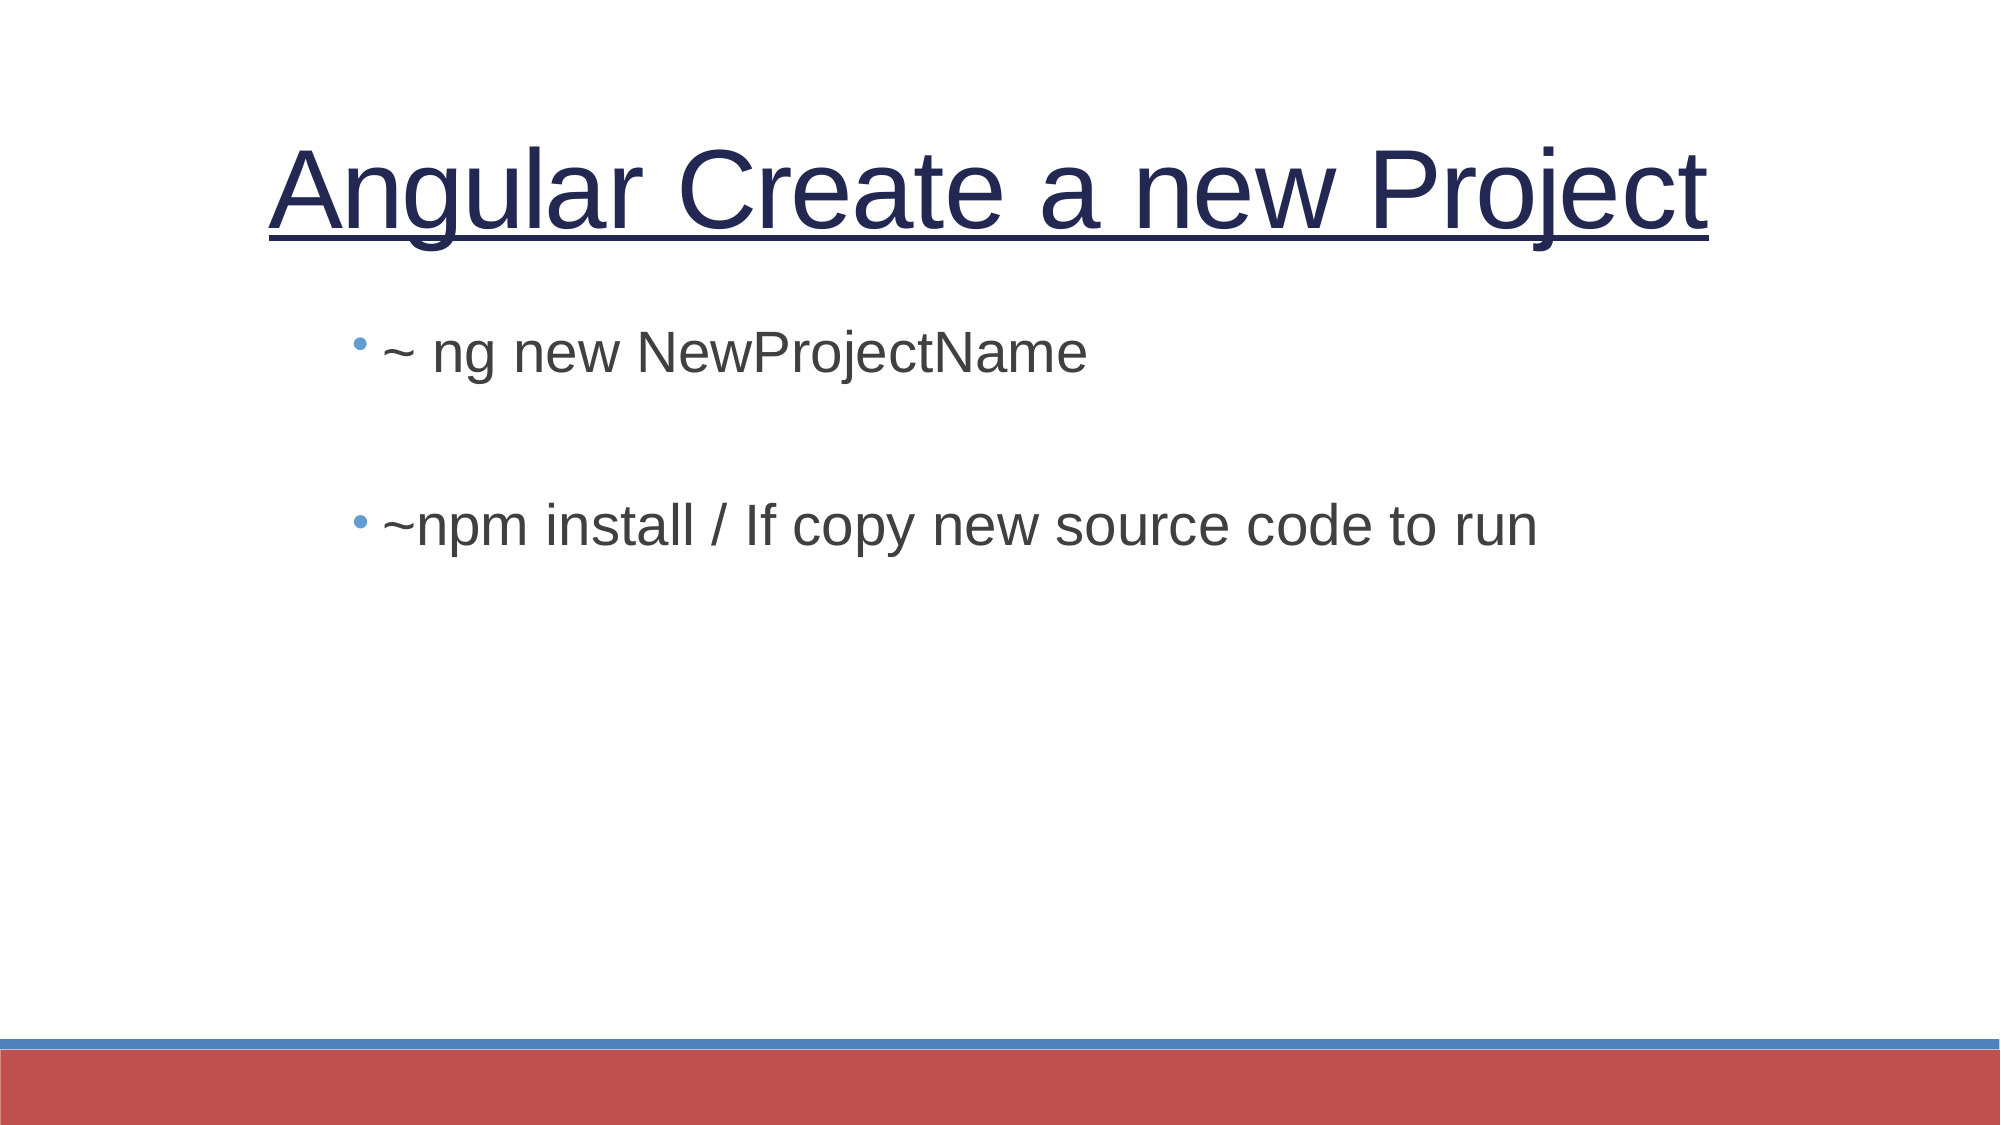

Angular Create a new Project
~ ng new NewProjectName

~npm install / If copy new source code to run